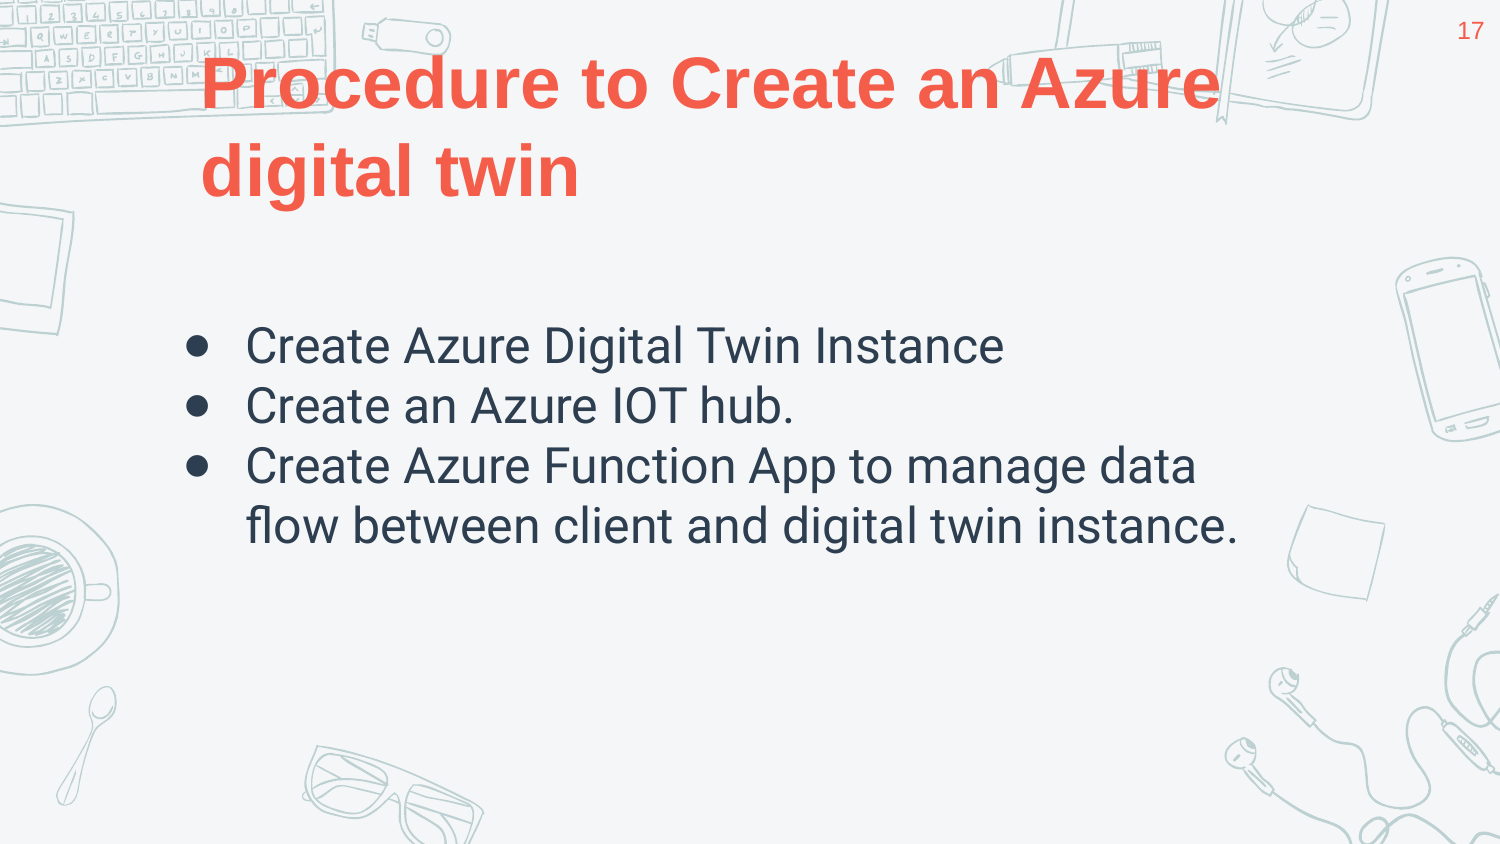

17
# Procedure to Create an Azure digital twin
Create Azure Digital Twin Instance
Create an Azure IOT hub.
Create Azure Function App to manage data flow between client and digital twin instance.